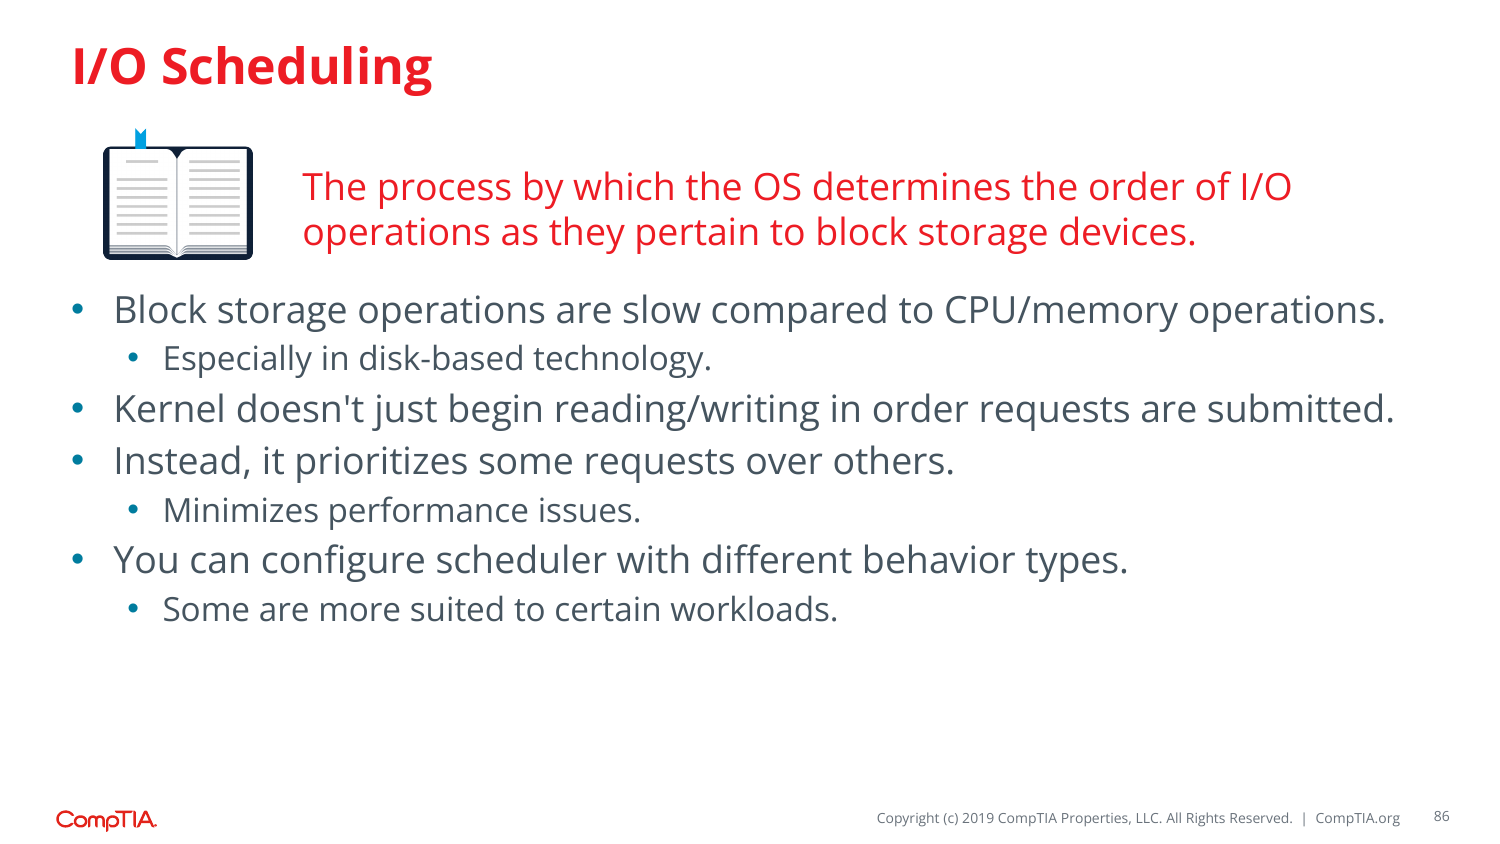

# I/O Scheduling
The process by which the OS determines the order of I/O operations as they pertain to block storage devices.
Block storage operations are slow compared to CPU/memory operations.
Especially in disk-based technology.
Kernel doesn't just begin reading/writing in order requests are submitted.
Instead, it prioritizes some requests over others.
Minimizes performance issues.
You can configure scheduler with different behavior types.
Some are more suited to certain workloads.
86